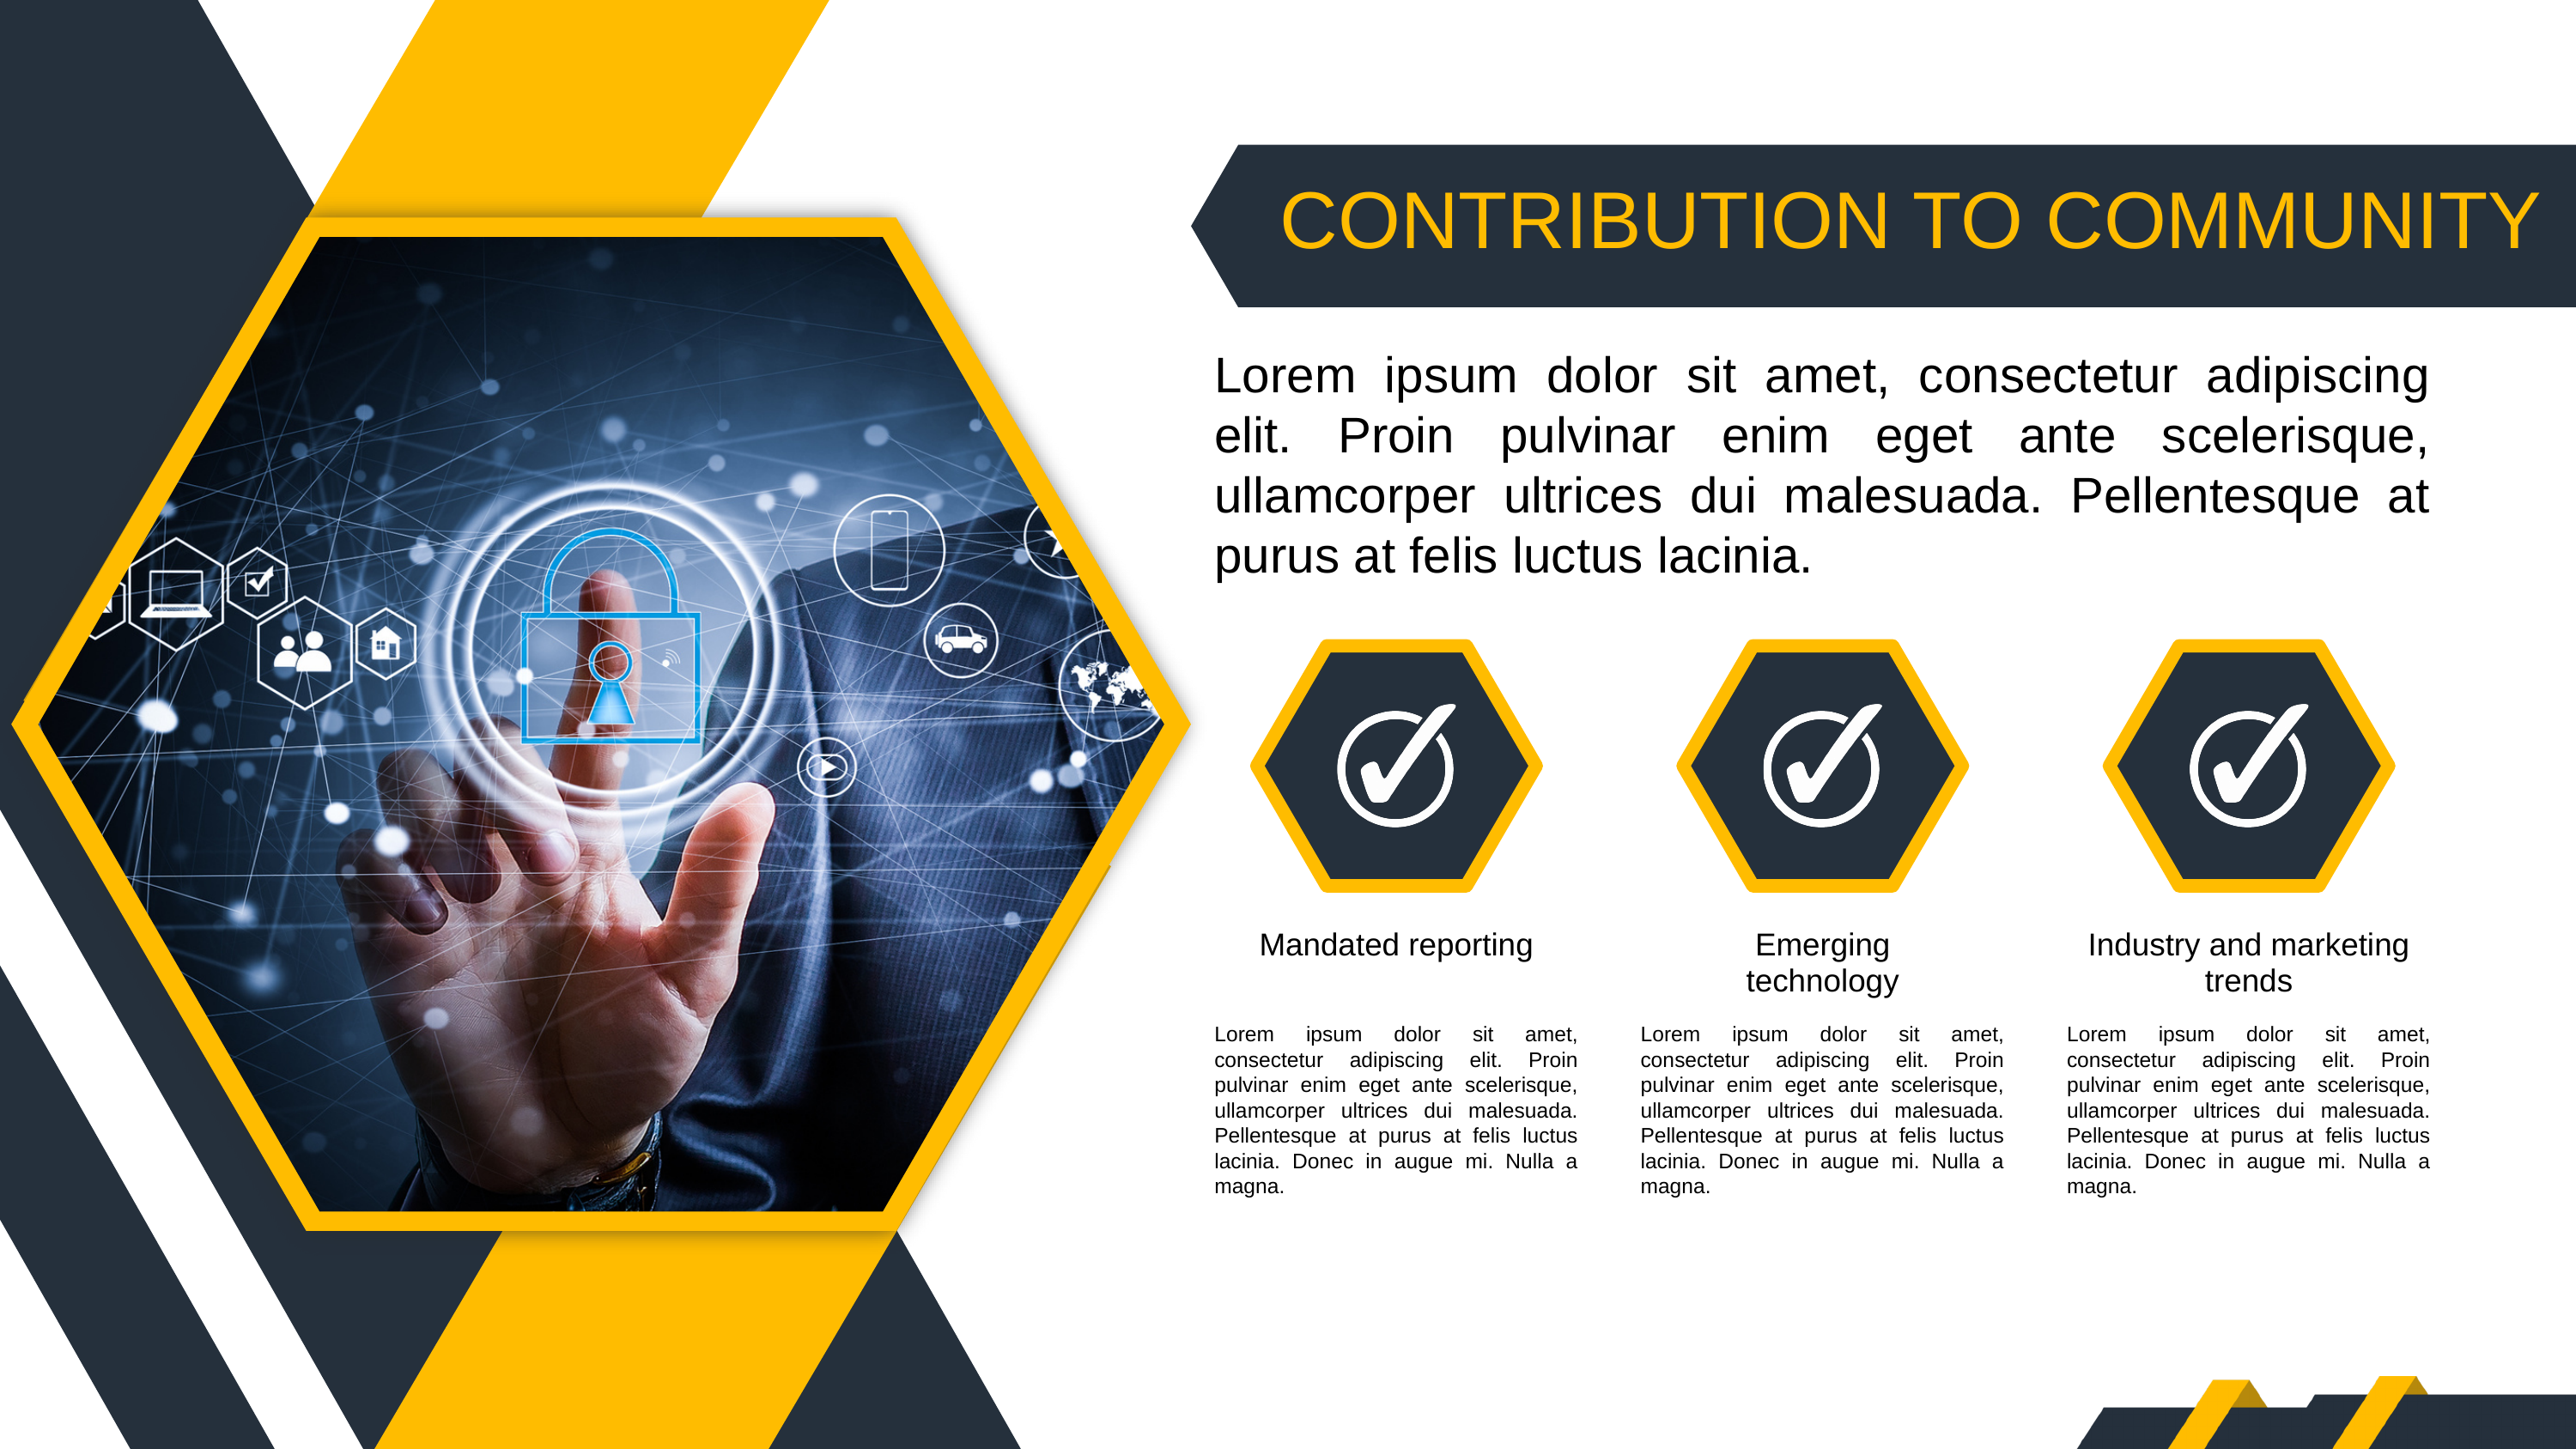

CONTRIBUTION TO COMMUNITY

Lorem ipsum dolor sit amet, consectetur adipiscing elit. Proin pulvinar enim eget ante scelerisque, ullamcorper ultrices dui malesuada. Pellentesque at purus at felis luctus lacinia.

Mandated reporting
Emerging technology
Industry and marketing trends
Lorem ipsum dolor sit amet, consectetur adipiscing elit. Proin pulvinar enim eget ante scelerisque, ullamcorper ultrices dui malesuada. Pellentesque at purus at felis luctus lacinia. Donec in augue mi. Nulla a magna.
Lorem ipsum dolor sit amet, consectetur adipiscing elit. Proin pulvinar enim eget ante scelerisque, ullamcorper ultrices dui malesuada. Pellentesque at purus at felis luctus lacinia. Donec in augue mi. Nulla a magna.
Lorem ipsum dolor sit amet, consectetur adipiscing elit. Proin pulvinar enim eget ante scelerisque, ullamcorper ultrices dui malesuada. Pellentesque at purus at felis luctus lacinia. Donec in augue mi. Nulla a magna.